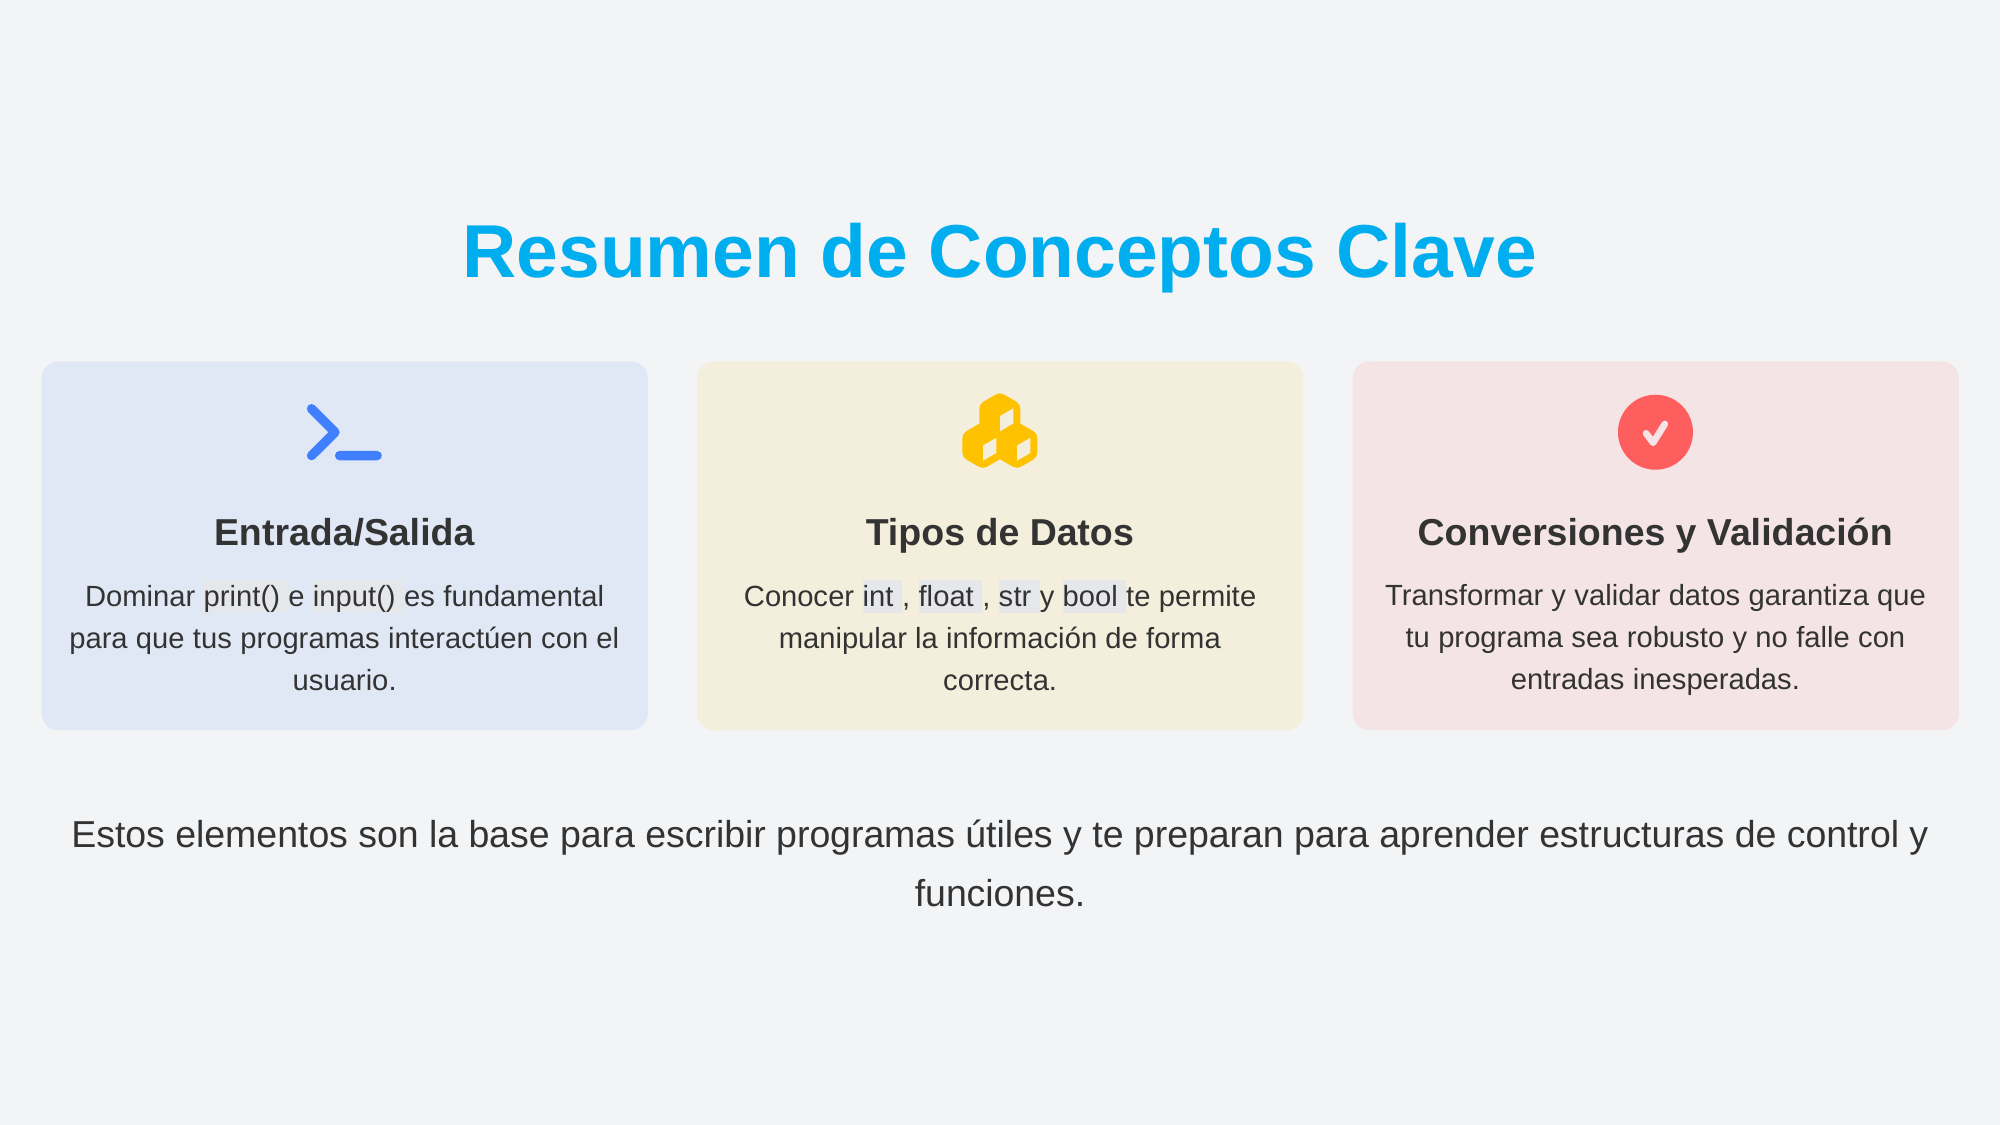

Resumen de Conceptos Clave

Entrada/Salida
Tipos de Datos
Conversiones y Validación
Dominar print() e input() es fundamental para que tus programas interactúen con el usuario.
Conocer int , float , str y bool te permite manipular la información de forma correcta.
Transformar y validar datos garantiza que tu programa sea robusto y no falle con entradas inesperadas.
Estos elementos son la base para escribir programas útiles y te preparan para aprender estructuras de control y funciones.